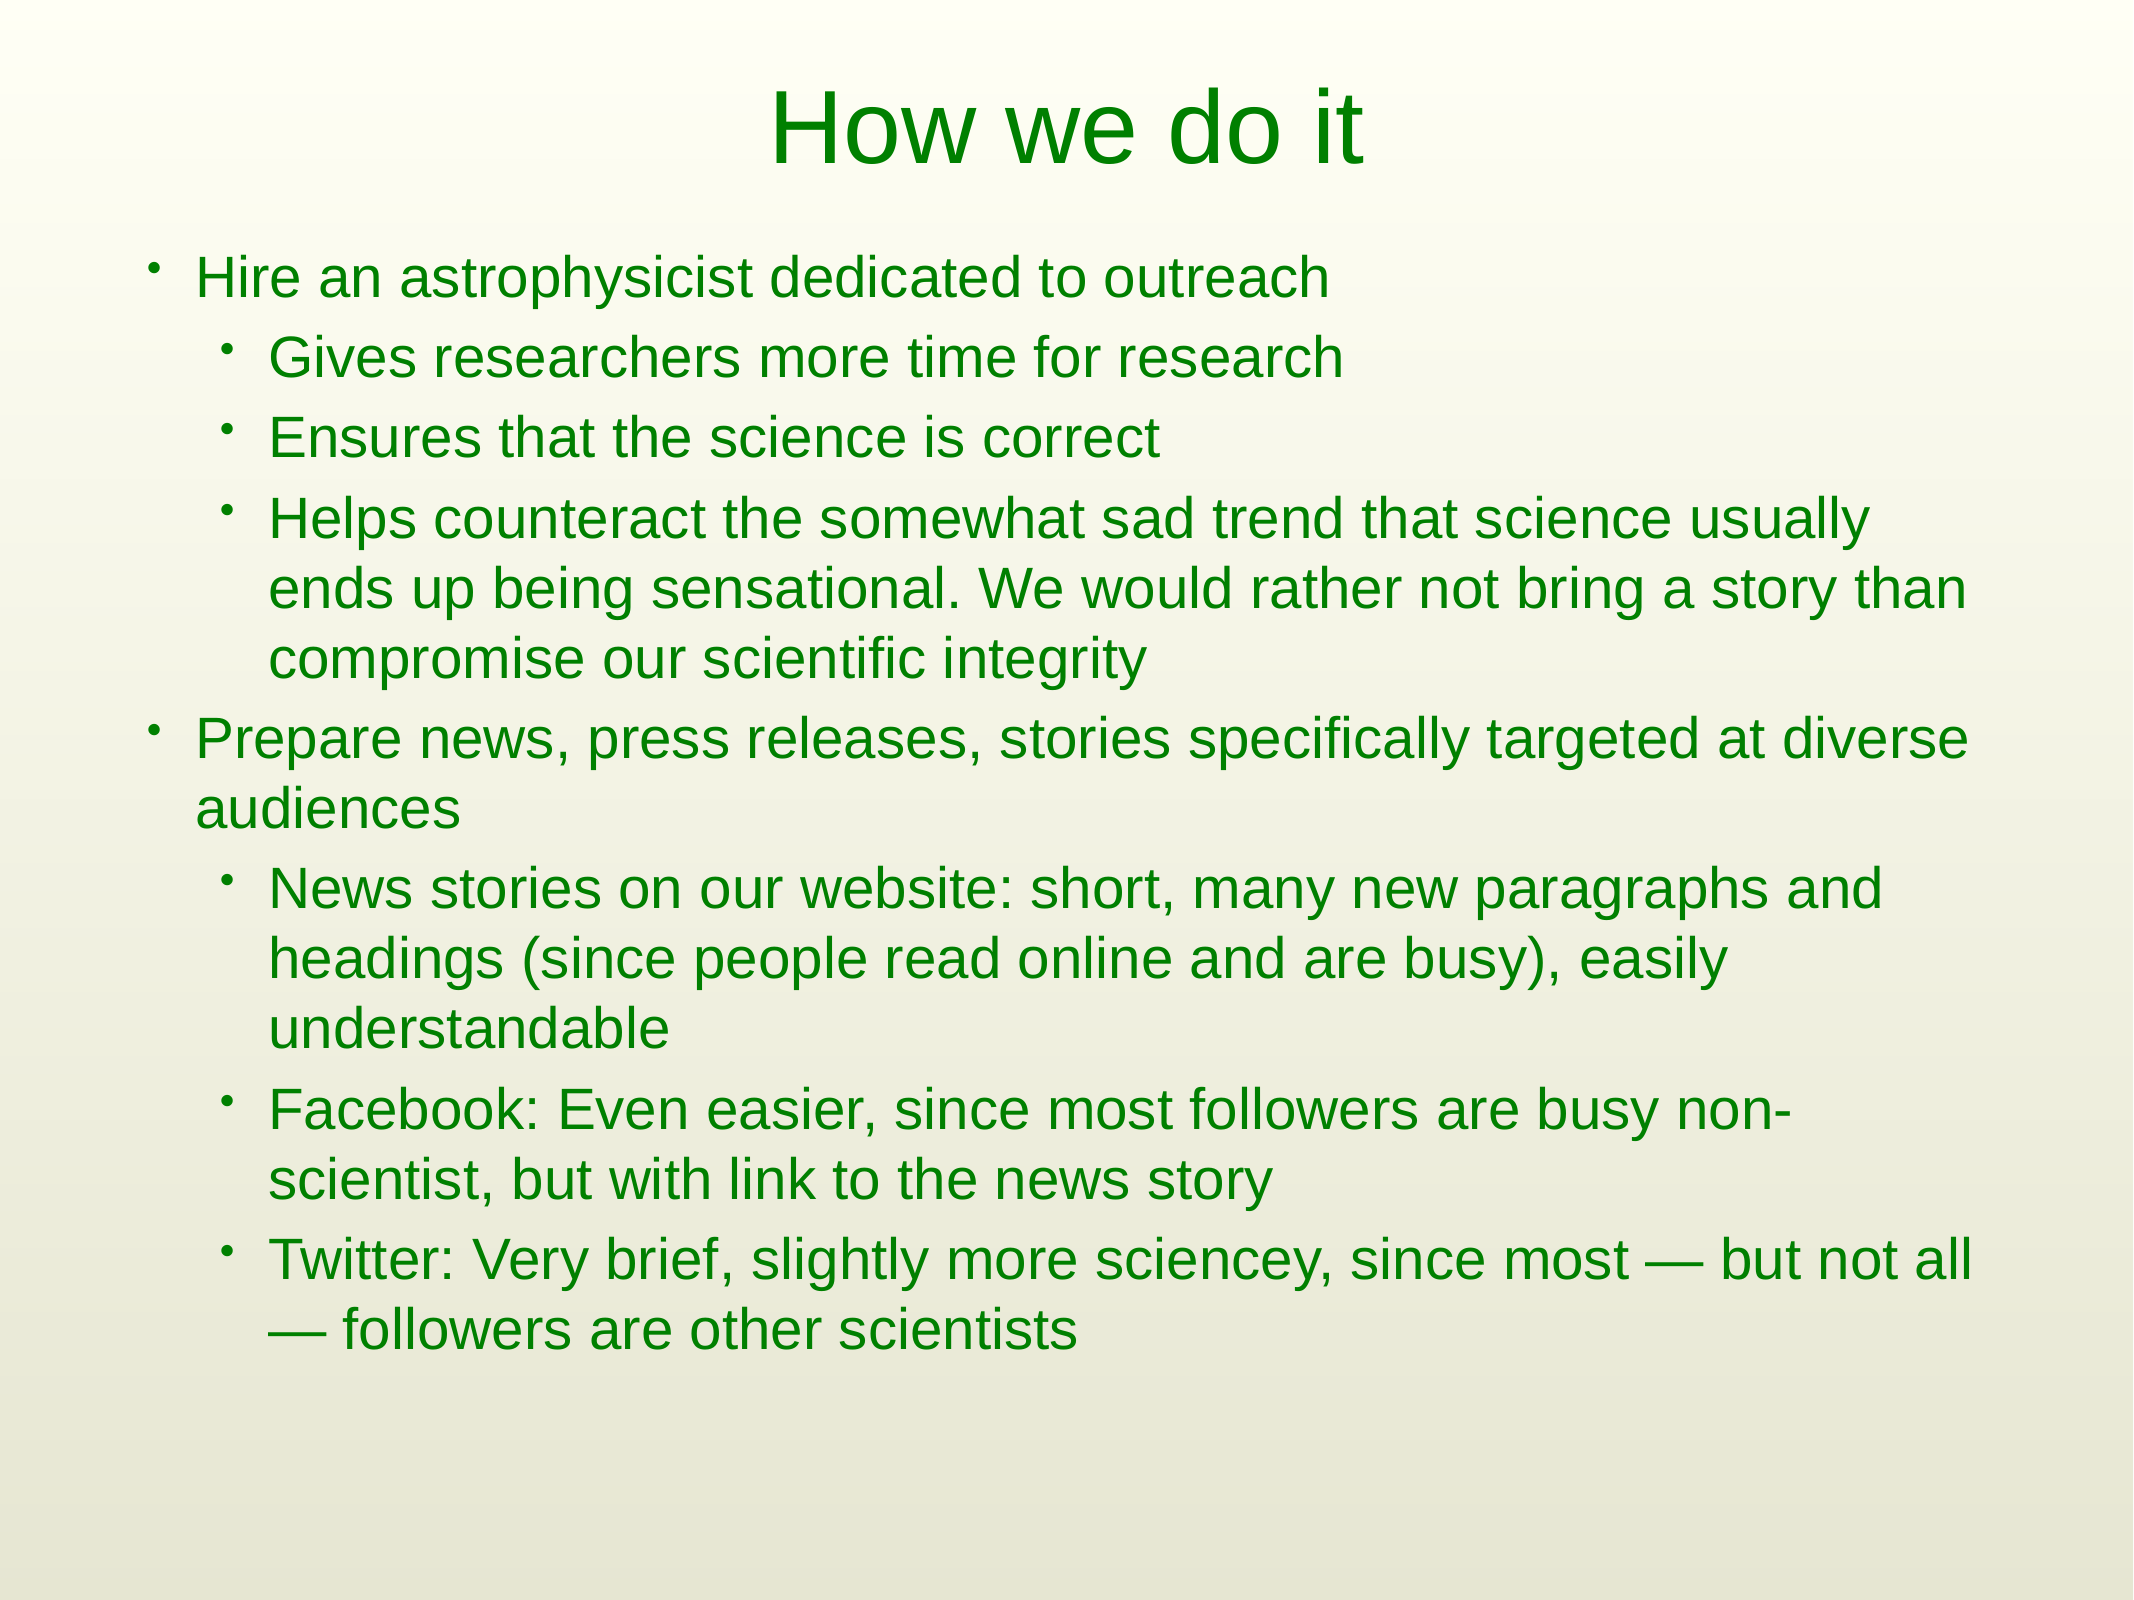

# How we do it
Hire an astrophysicist dedicated to outreach
Gives researchers more time for research
Ensures that the science is correct
Helps counteract the somewhat sad trend that science usually ends up being sensational. We would rather not bring a story than compromise our scientific integrity
Prepare news, press releases, stories specifically targeted at diverse audiences
News stories on our website: short, many new paragraphs and headings (since people read online and are busy), easily understandable
Facebook: Even easier, since most followers are busy non-scientist, but with link to the news story
Twitter: Very brief, slightly more sciencey, since most — but not all — followers are other scientists